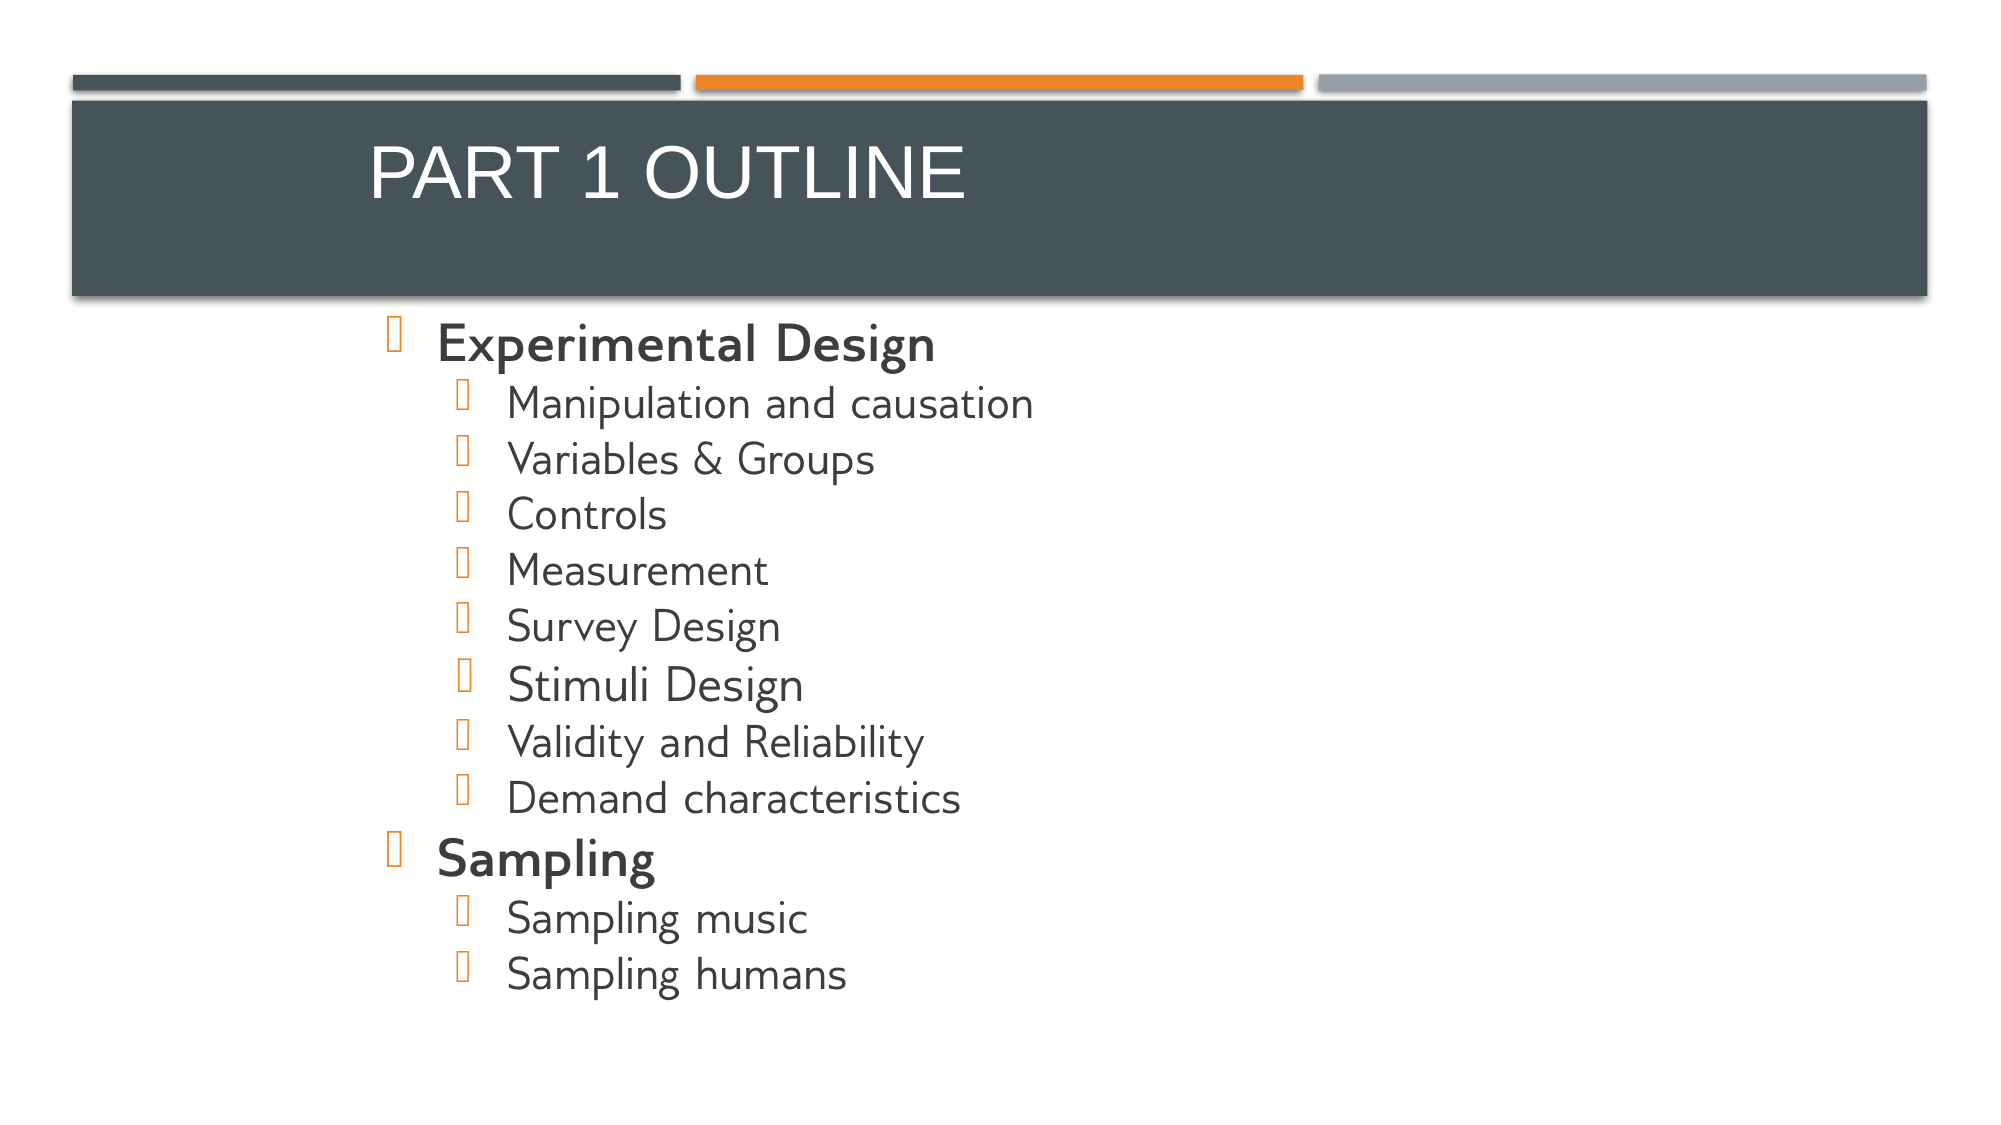

# Part 1 Outline
Experimental Design
Manipulation and causation
Variables & Groups
Controls
Measurement
Survey Design
Stimuli Design
Validity and Reliability
Demand characteristics
Sampling
Sampling music
Sampling humans